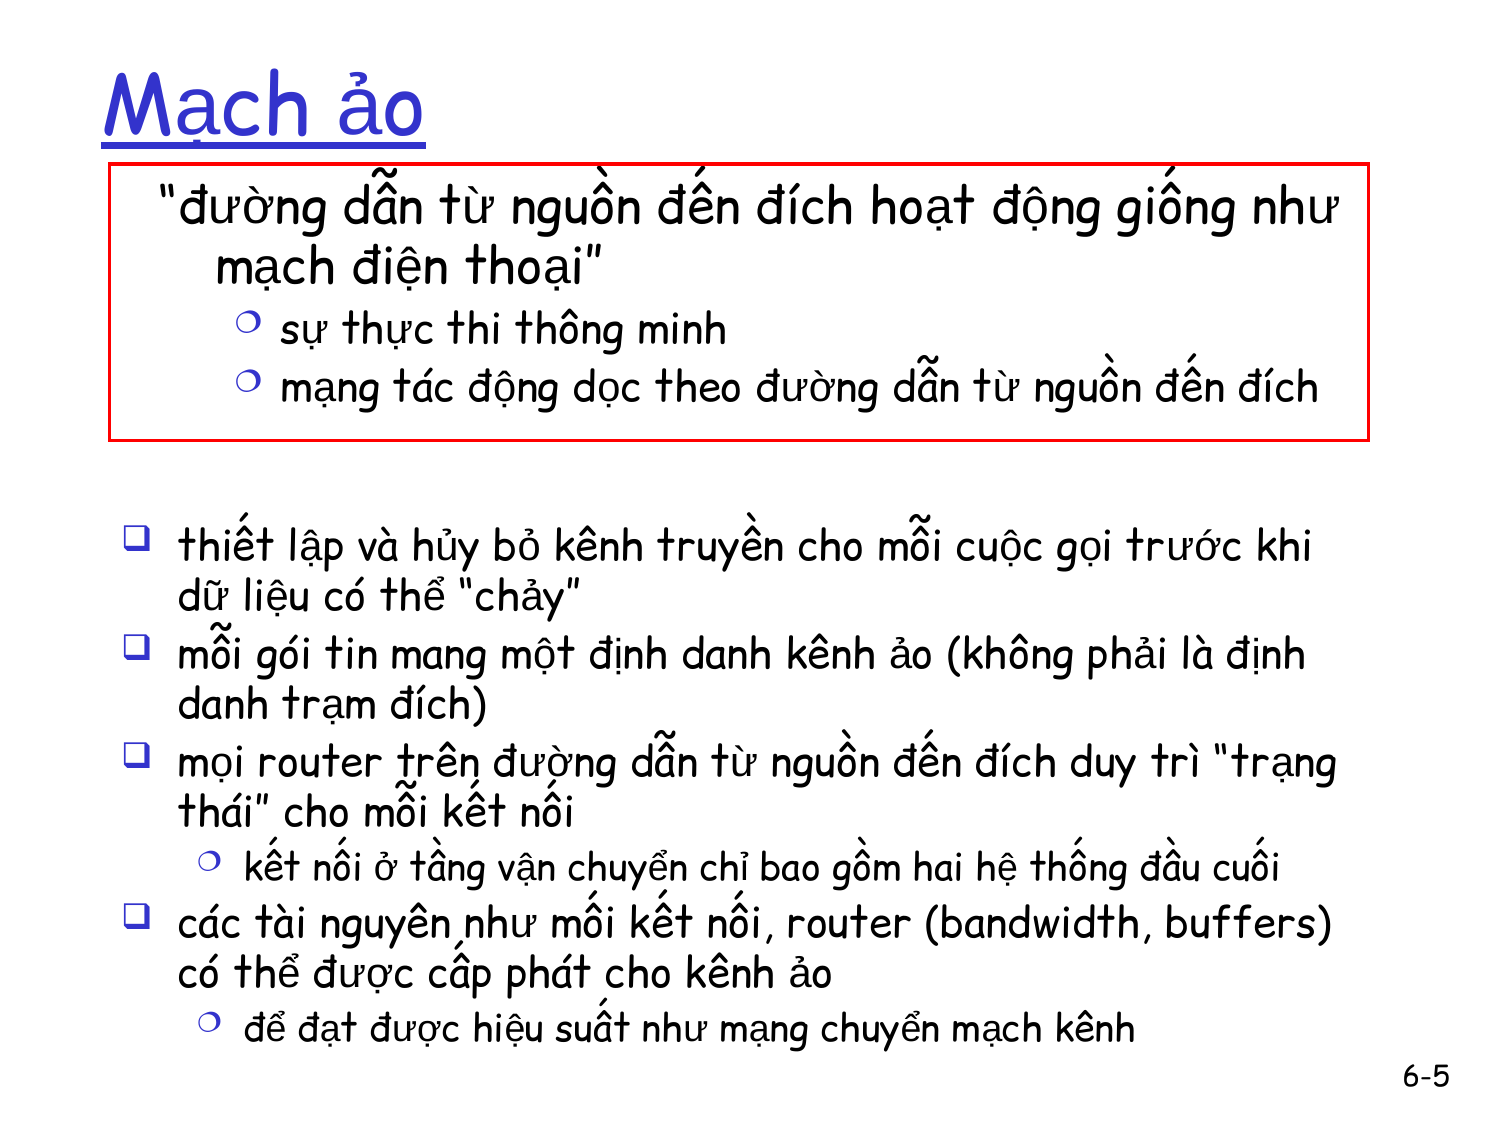

# Mạch ảo

“đường dẫn từ nguồn đến đích hoạt động giống như mạch điện thoại”
sự thực thi thông minh
mạng tác động dọc theo đường dẫn từ nguồn đến đích

thiết lập và hủy bỏ kênh truyền cho mỗi cuộc gọi trước khi dữ liệu có thể “chảy”
mỗi gói tin mang một định danh kênh ảo (không phải là định danh trạm đích)
mọi router trên đường dẫn từ nguồn đến đích duy trì “trạng thái” cho mỗi kết nối
kết nối ở tầng vận chuyển chỉ bao gồm hai hệ thống đầu cuối
các tài nguyên như mối kết nối, router (bandwidth, buffers) có thể được cấp phát cho kênh ảo
để đạt được hiệu suất như mạng chuyển mạch kênh
6-5